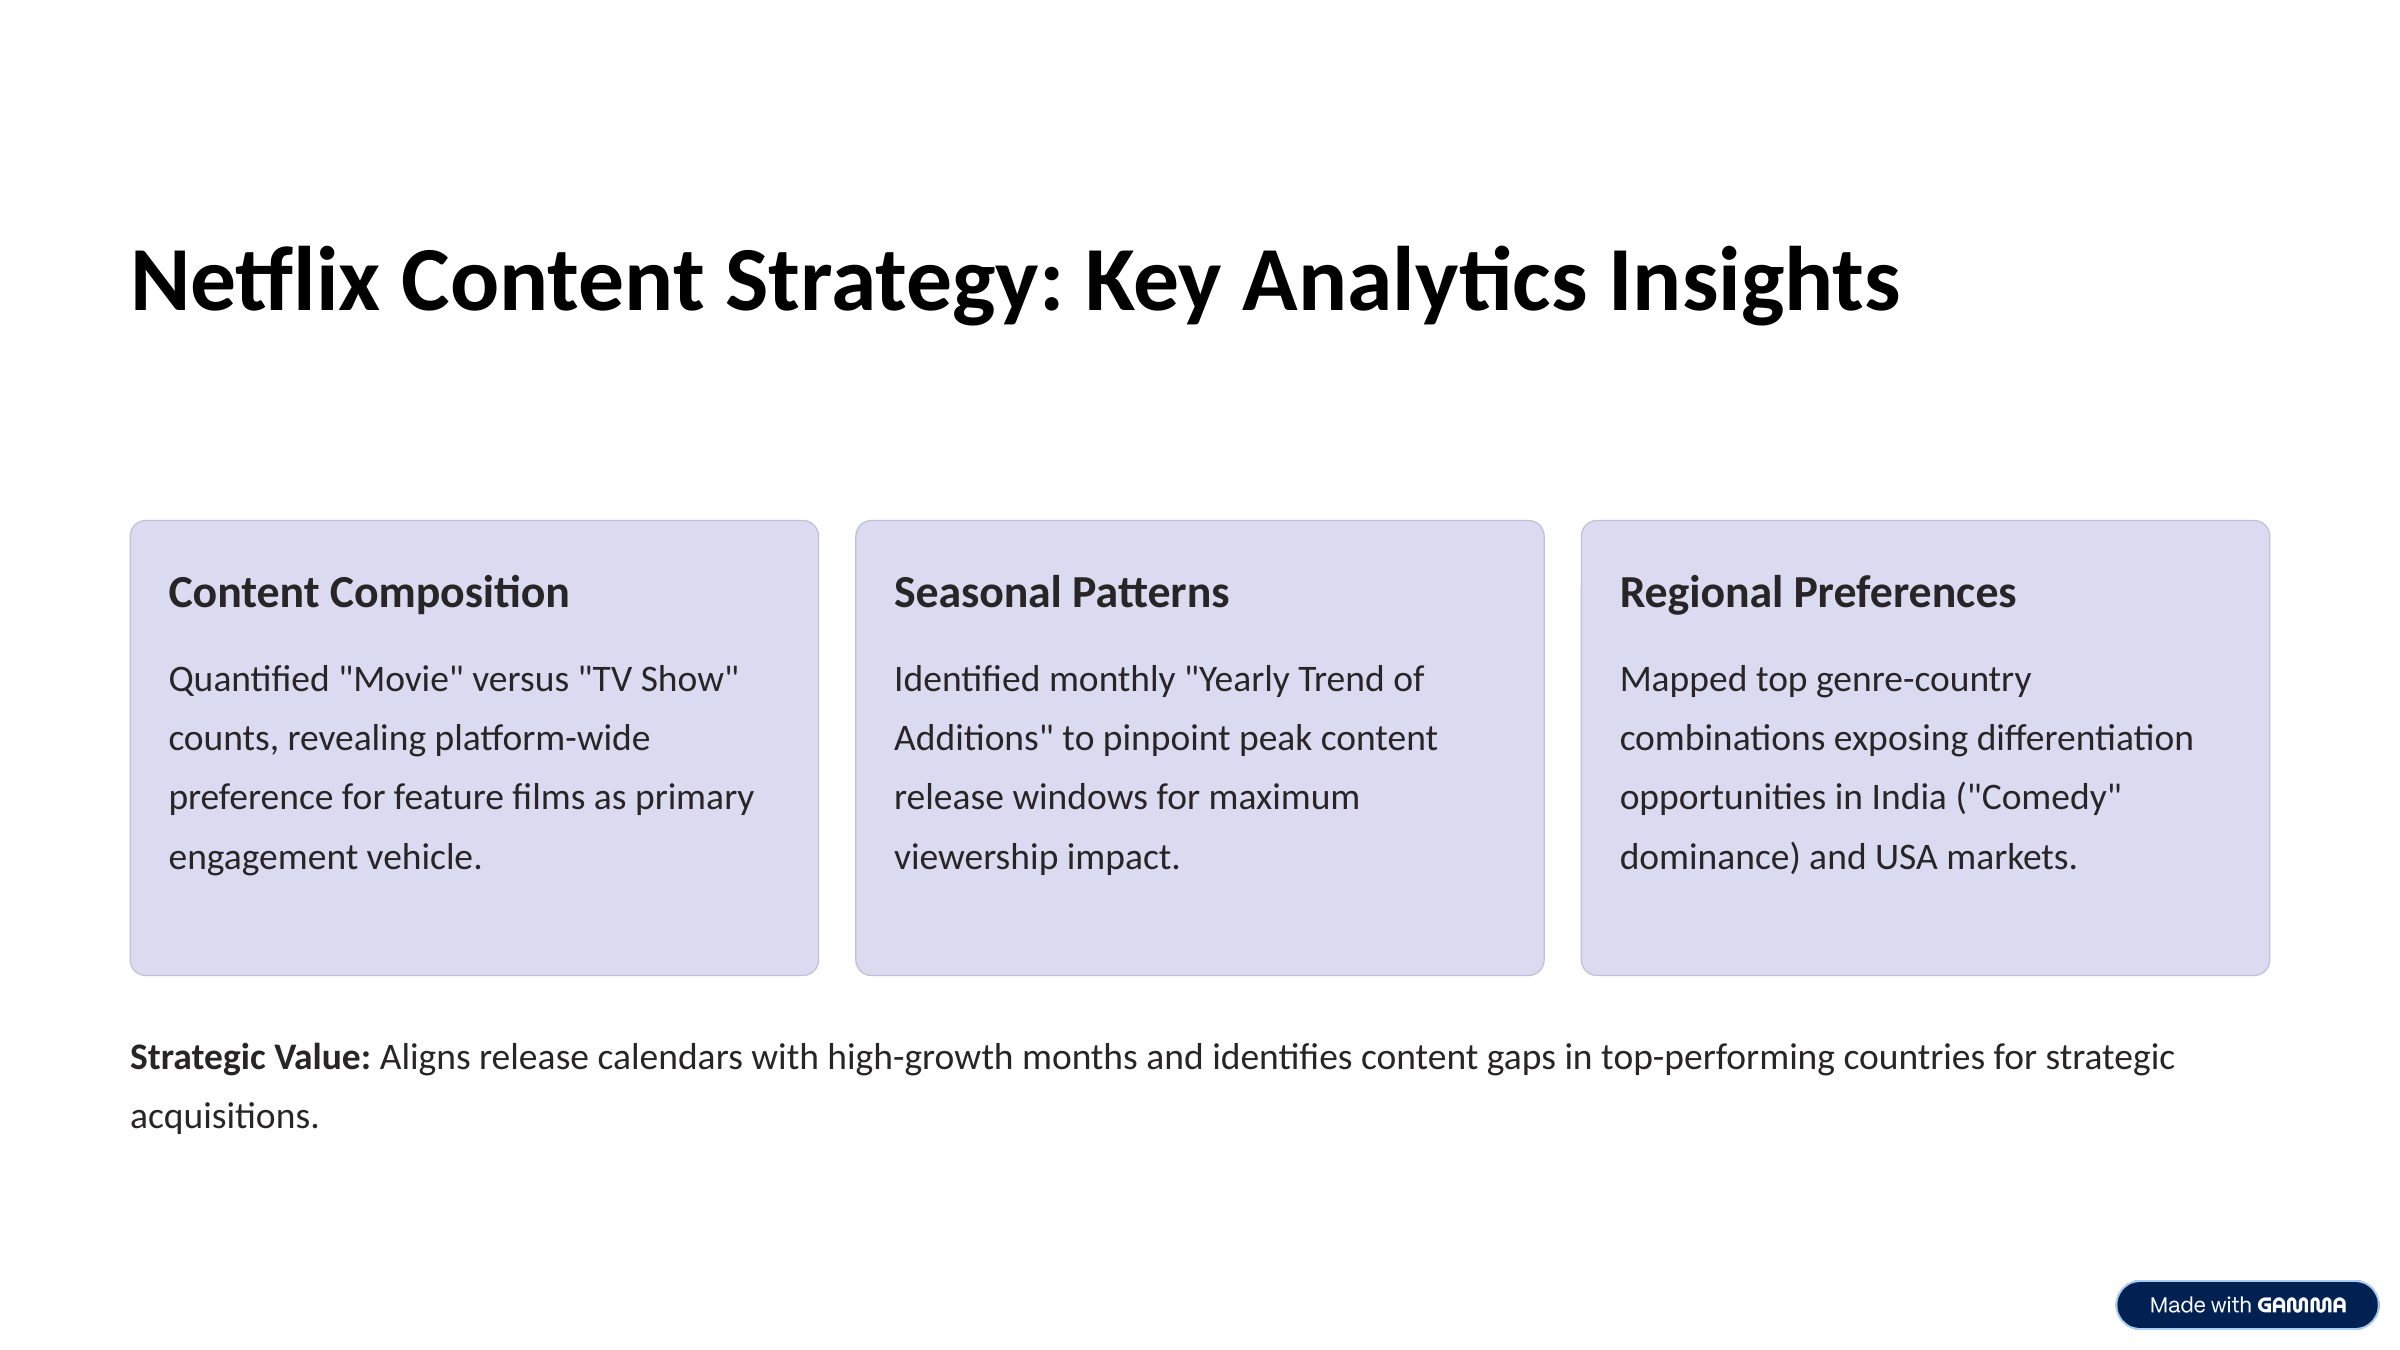

Netflix Content Strategy: Key Analytics Insights

Content Composition
Seasonal Patterns
Regional Preferences
Quantified "Movie" versus "TV Show" counts, revealing platform-wide preference for feature films as primary engagement vehicle.
Identified monthly "Yearly Trend of Additions" to pinpoint peak content release windows for maximum viewership impact.
Mapped top genre-country combinations exposing differentiation opportunities in India ("Comedy" dominance) and USA markets.
Strategic Value: Aligns release calendars with high-growth months and identifies content gaps in top-performing countries for strategic acquisitions.